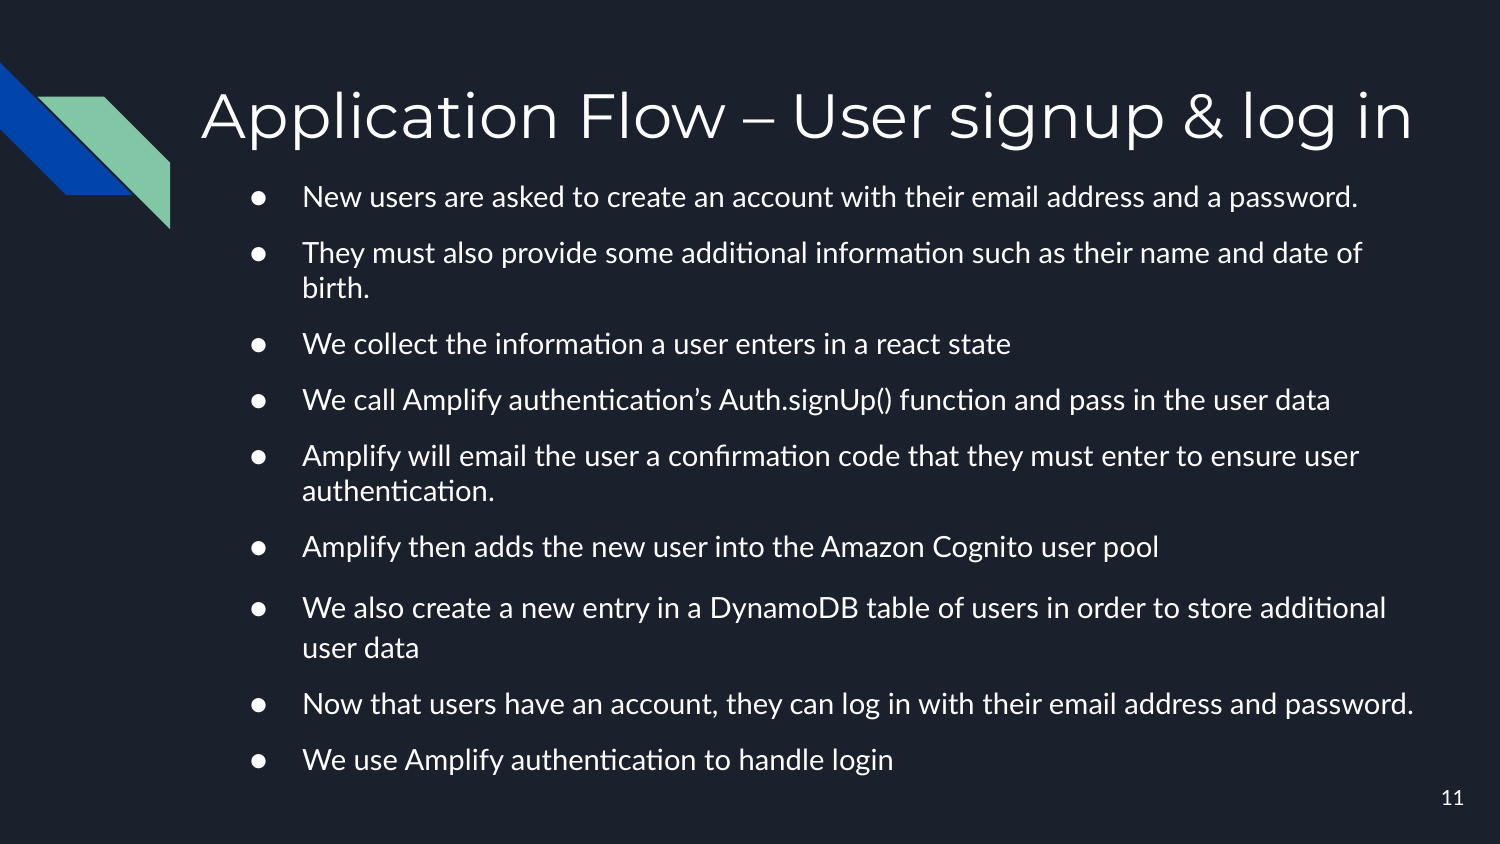

# Application Flow – User signup & log in
New users are asked to create an account with their email address and a password.
They must also provide some additional information such as their name and date of birth.
We collect the information a user enters in a react state
We call Amplify authentication’s Auth.signUp() function and pass in the user data
Amplify will email the user a confirmation code that they must enter to ensure user authentication.
Amplify then adds the new user into the Amazon Cognito user pool
We also create a new entry in a DynamoDB table of users in order to store additional user data
Now that users have an account, they can log in with their email address and password.
We use Amplify authentication to handle login
11